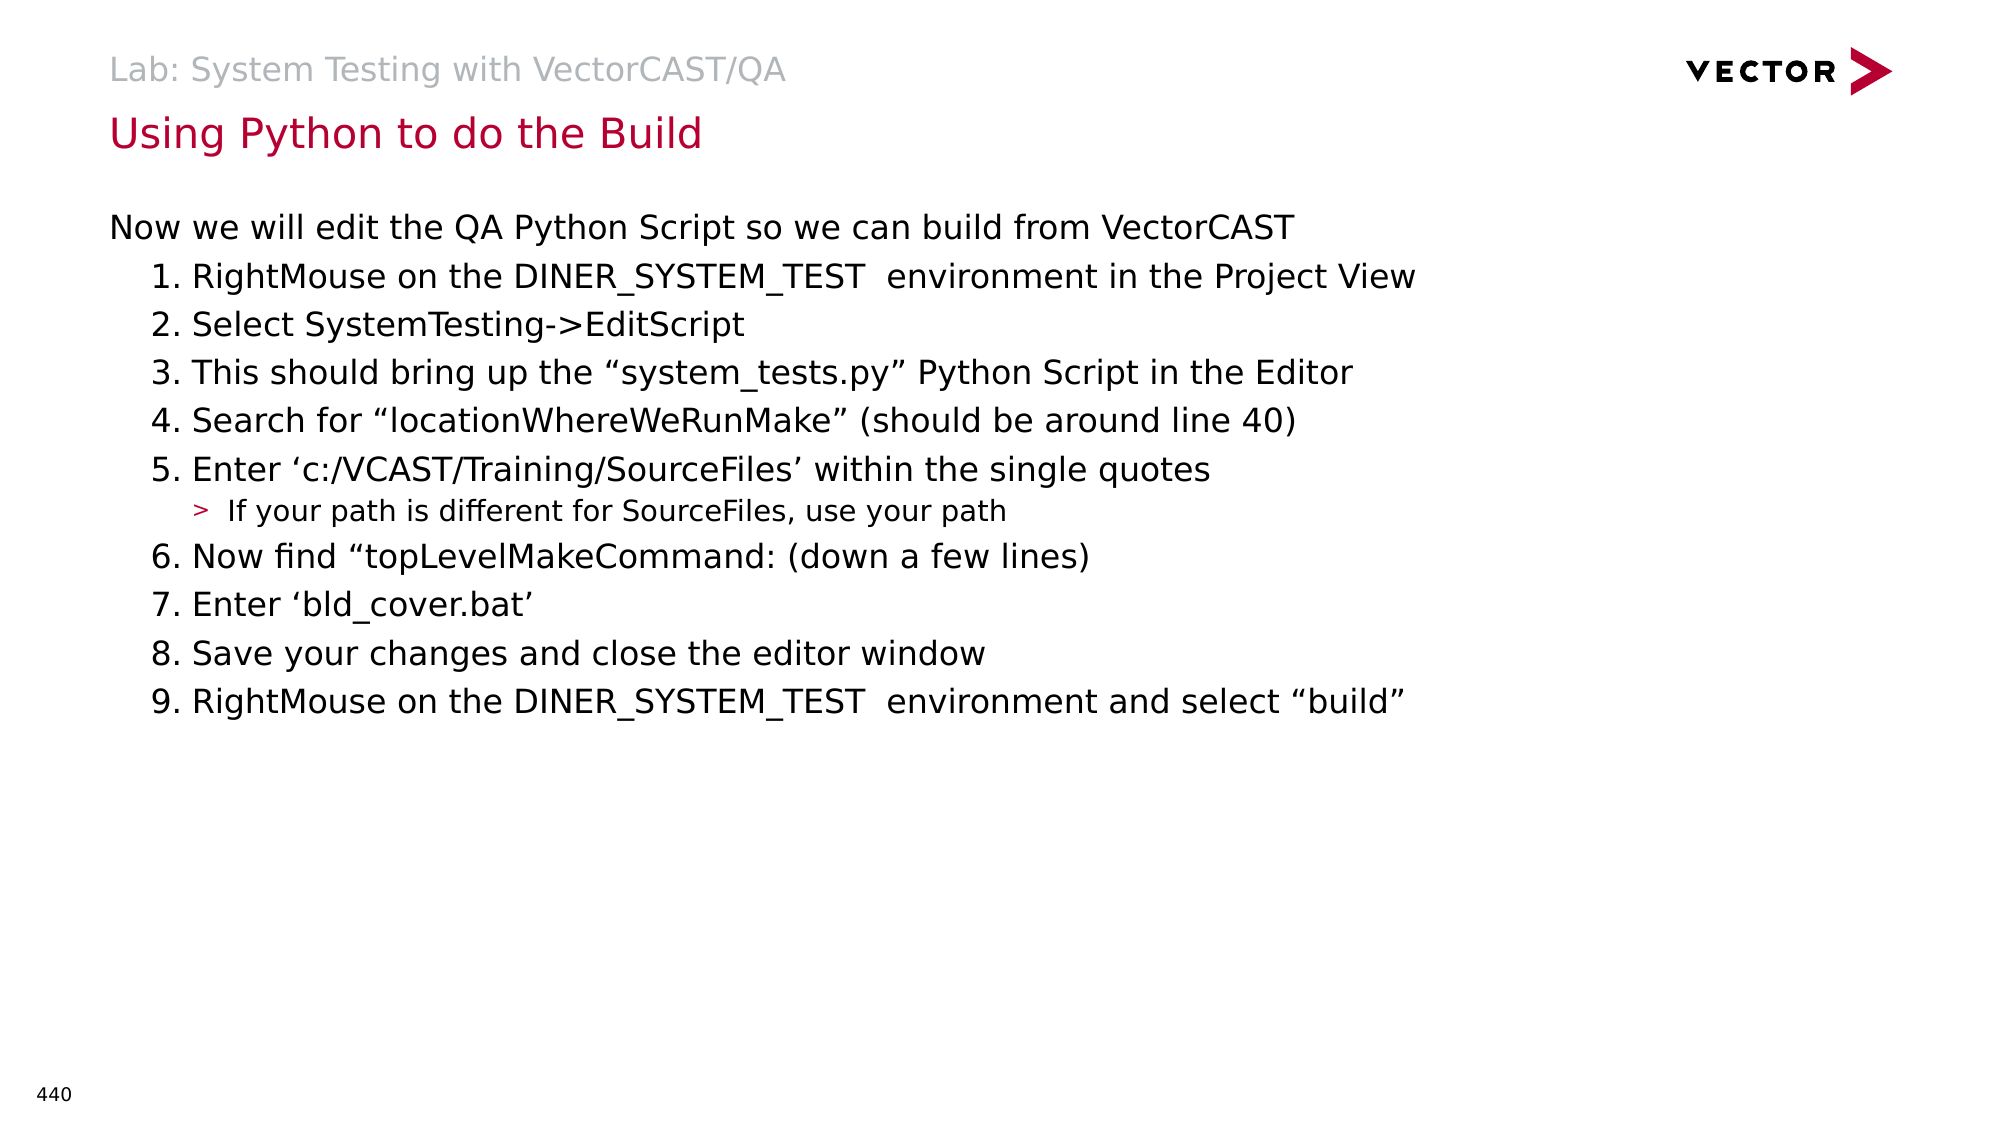

# Lab: System Testing with VectorCAST/QA
Using Python to do the Build
Now we will edit the QA Python Script so we can build from VectorCAST
RightMouse on the DINER_SYSTEM_TEST  environment in the Project View
Select SystemTesting->EditScript
This should bring up the “system_tests.py” Python Script in the Editor
Search for “locationWhereWeRunMake” (should be around line 40)
Enter ‘c:/VCAST/Training/SourceFiles’ within the single quotes
If your path is different for SourceFiles, use your path
Now find “topLevelMakeCommand: (down a few lines)
Enter ‘bld_cover.bat’
Save your changes and close the editor window
RightMouse on the DINER_SYSTEM_TEST  environment and select “build”